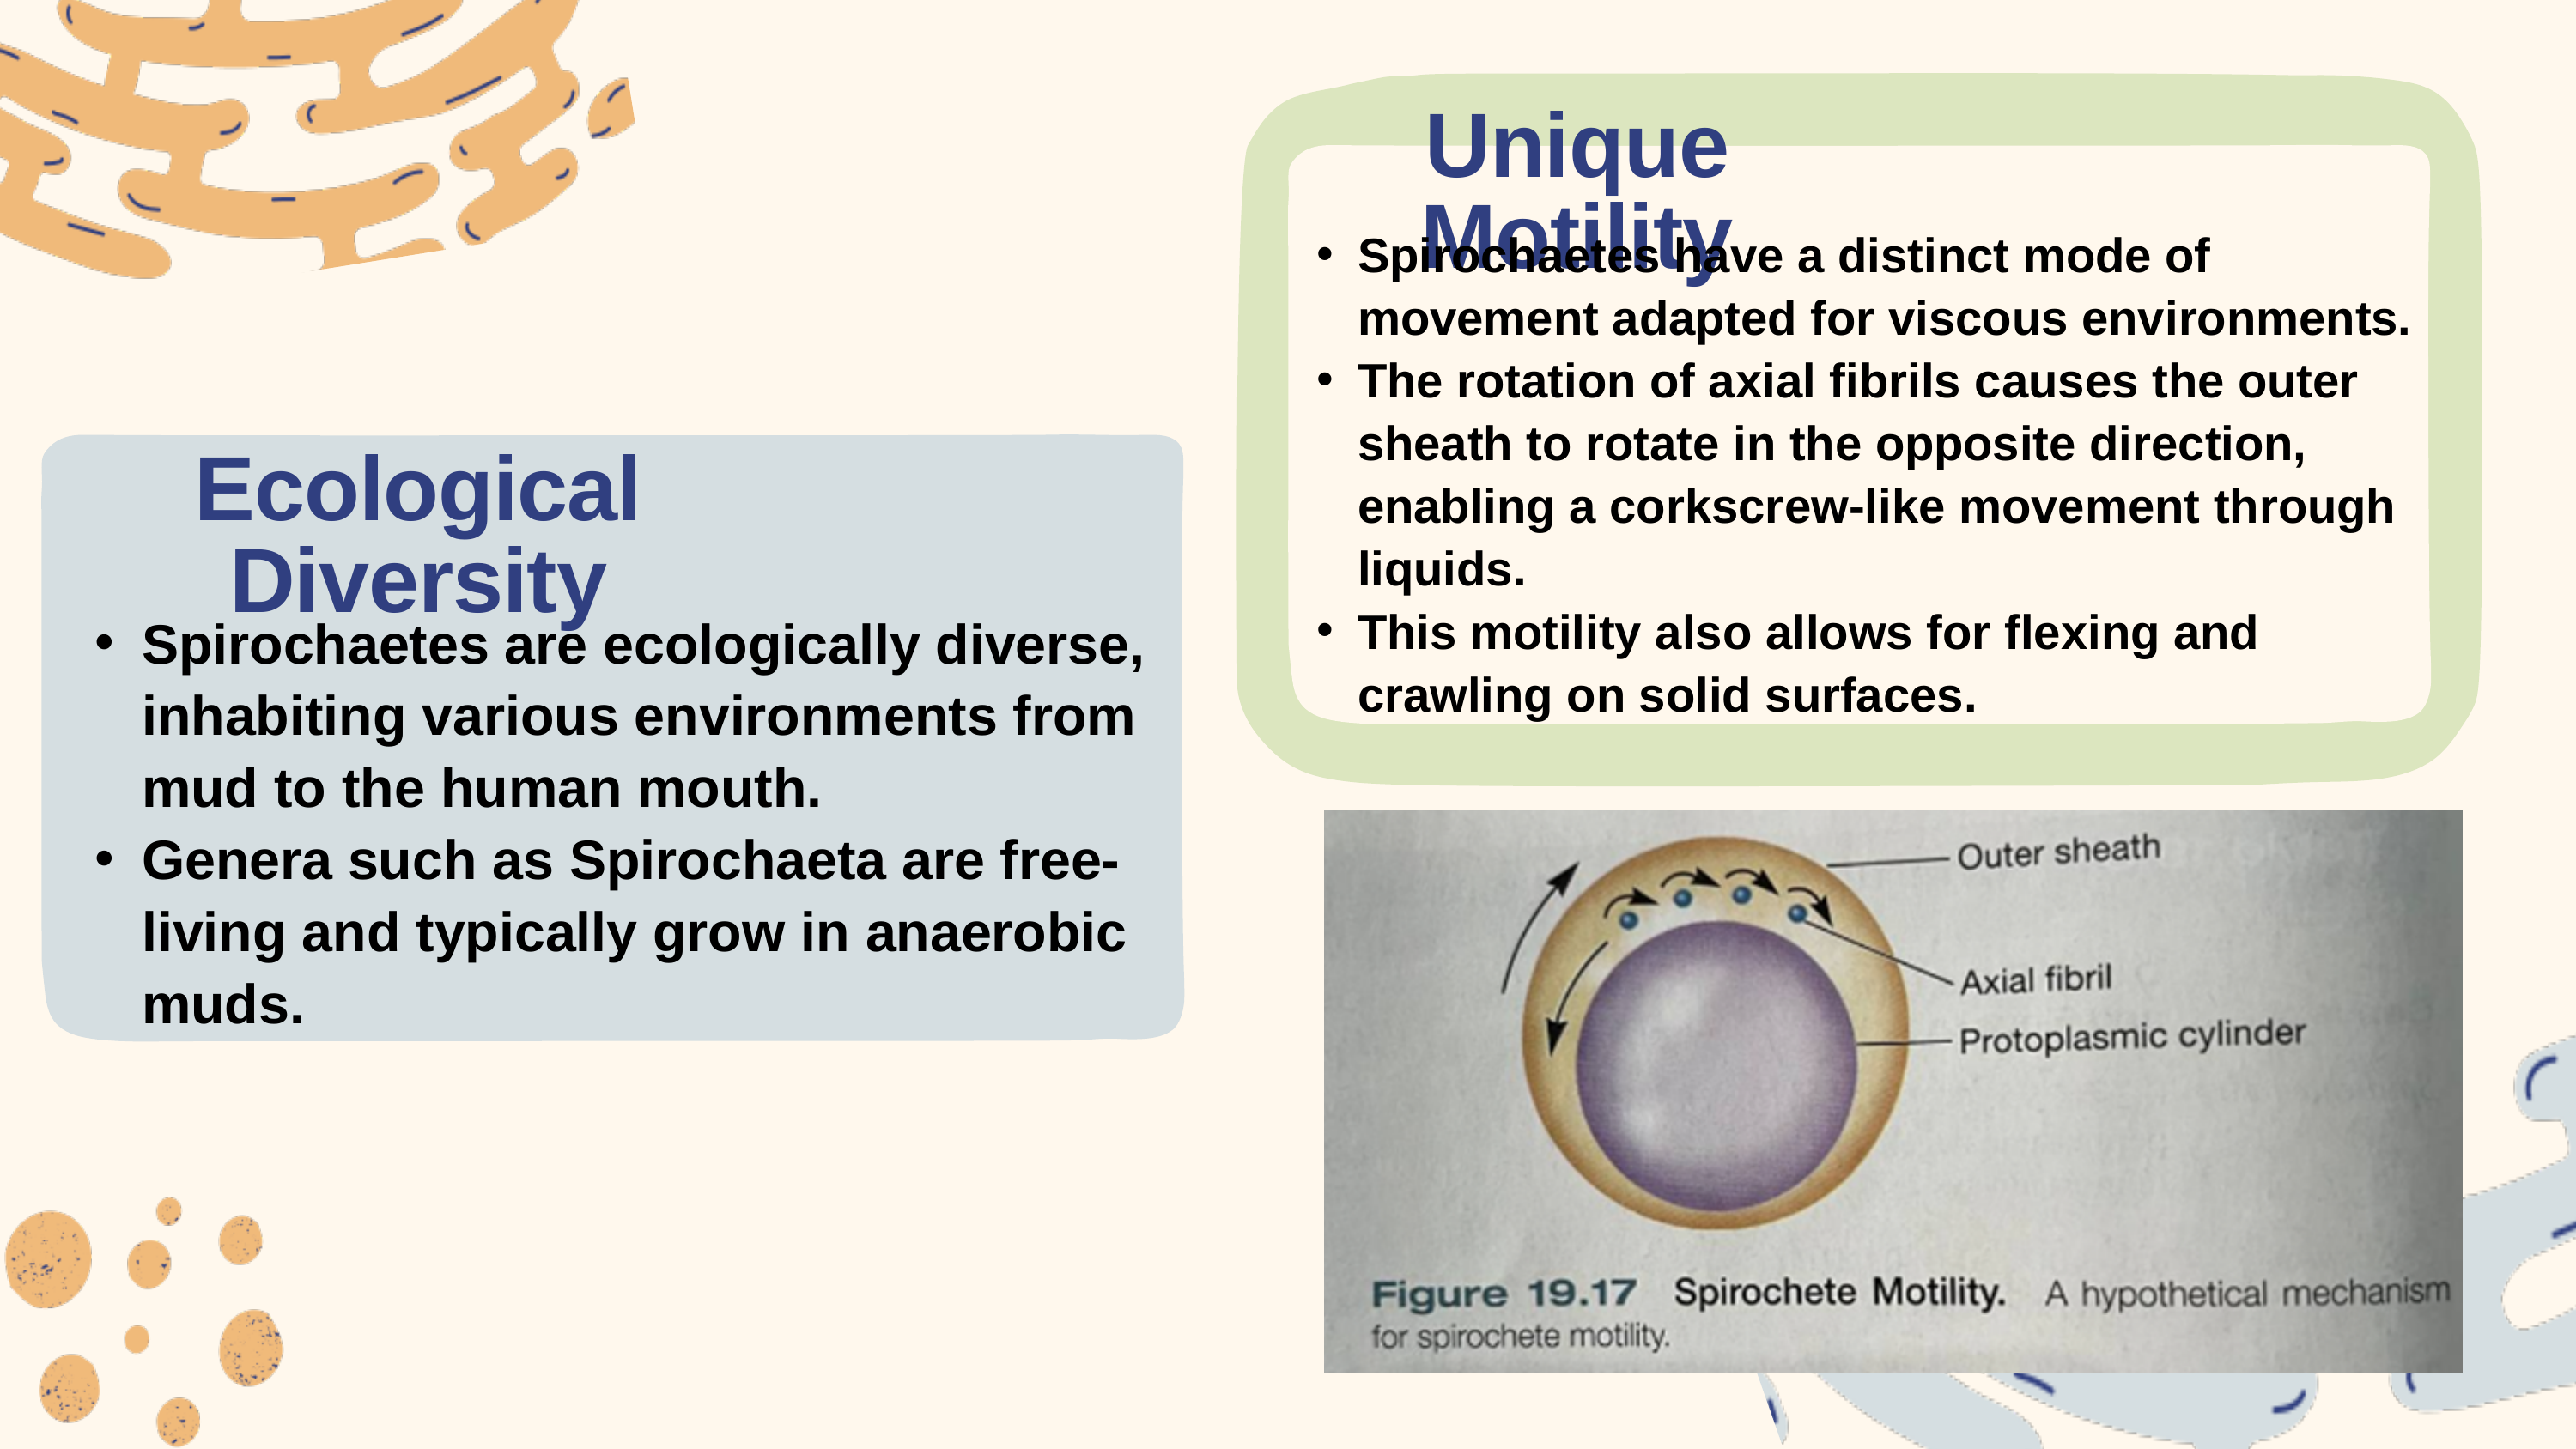

Unique Motility

Spirochaetes have a distinct mode of movement adapted for viscous environments.
The rotation of axial fibrils causes the outer sheath to rotate in the opposite direction, enabling a corkscrew-like movement through liquids.
This motility also allows for flexing and crawling on solid surfaces.

Ecological Diversity
Spirochaetes are ecologically diverse, inhabiting various environments from mud to the human mouth.
Genera such as Spirochaeta are free-living and typically grow in anaerobic muds.